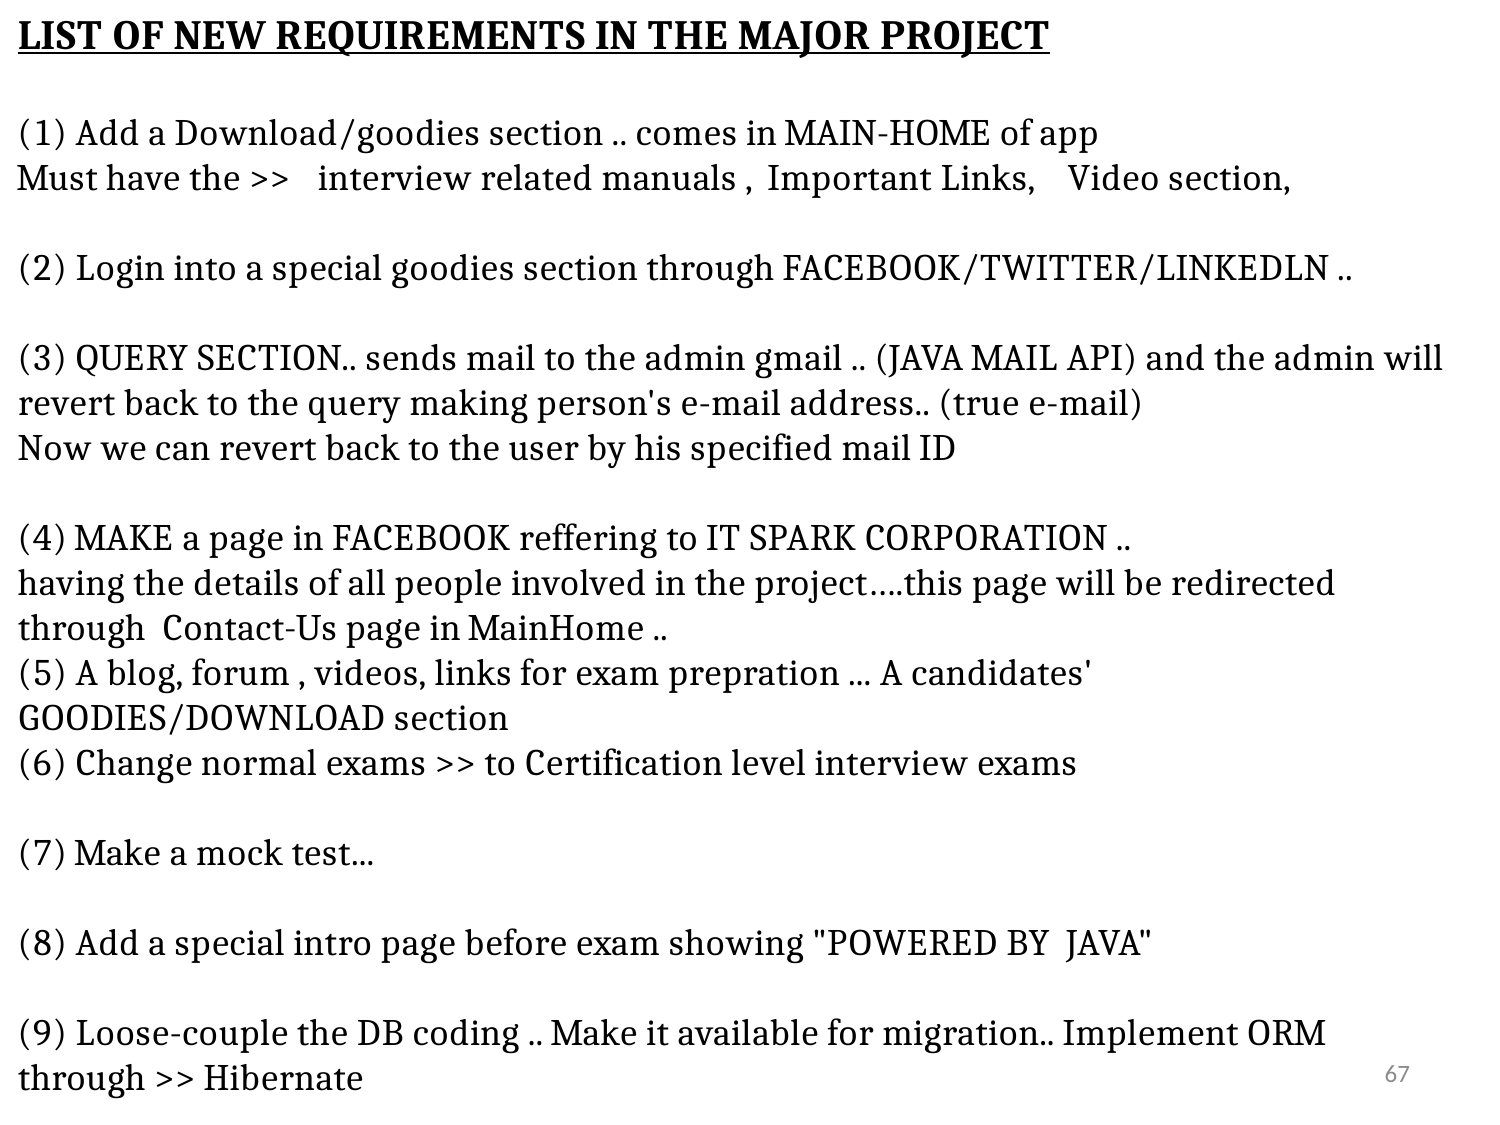

LIST OF NEW REQUIREMENTS IN THE MAJOR PROJECT

(1) Add a Download/goodies section .. comes in MAIN-HOME of app
Must have the >>	interview related manuals , 	Important Links,	Video section,

(2) Login into a special goodies section through FACEBOOK/TWITTER/LINKEDLN ..

(3) QUERY SECTION.. sends mail to the admin gmail .. (JAVA MAIL API) and the admin will revert back to the query making person's e-mail address.. (true e-mail)
Now we can revert back to the user by his specified mail ID

(4) MAKE a page in FACEBOOK reffering to IT SPARK CORPORATION ..
having the details of all people involved in the project….this page will be redirected through  Contact-Us page in MainHome ..
(5) A blog, forum , videos, links for exam prepration ... A candidates' GOODIES/DOWNLOAD section
(6) Change normal exams >> to Certification level interview exams

(7) Make a mock test...

(8) Add a special intro page before exam showing "POWERED BY  JAVA"

(9) Loose-couple the DB coding .. Make it available for migration.. Implement ORM through >> Hibernate
67